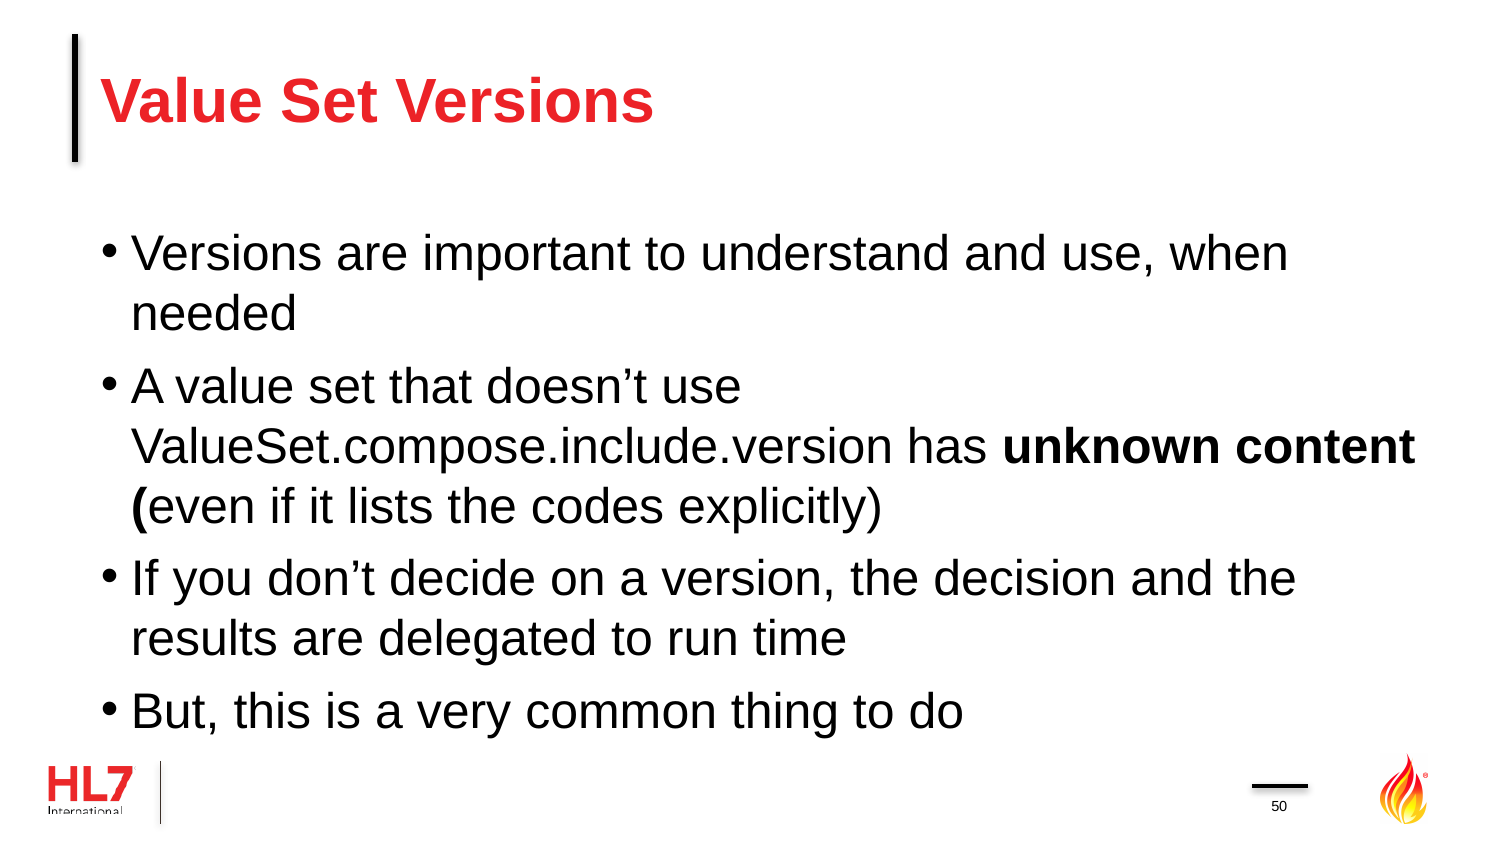

# Value Set Versions
Versions are important to understand and use, when needed
A value set that doesn’t use ValueSet.compose.include.version has unknown content (even if it lists the codes explicitly)
If you don’t decide on a version, the decision and the results are delegated to run time
But, this is a very common thing to do
50